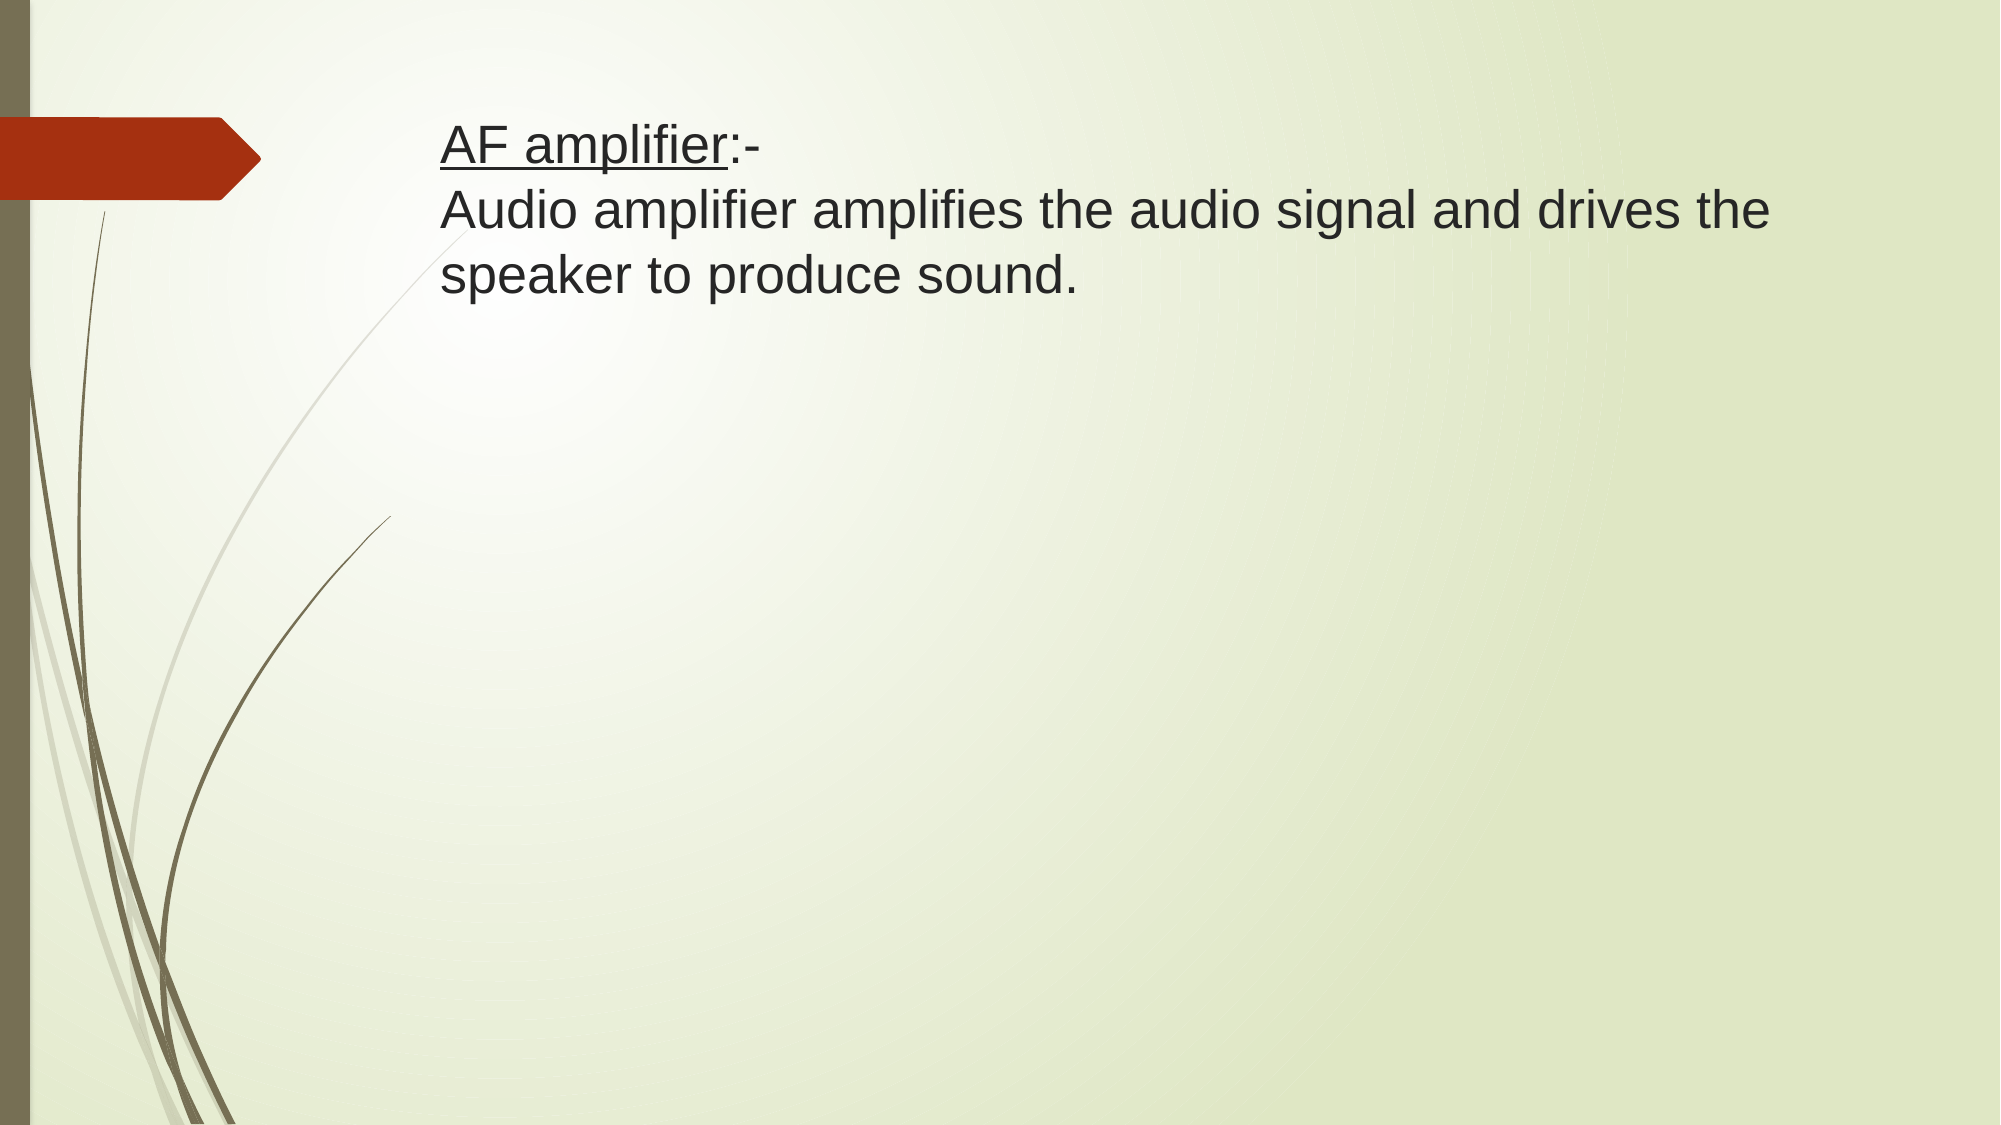

# AF amplifier:- Audio amplifier amplifies the audio signal and drives the speaker to produce sound.